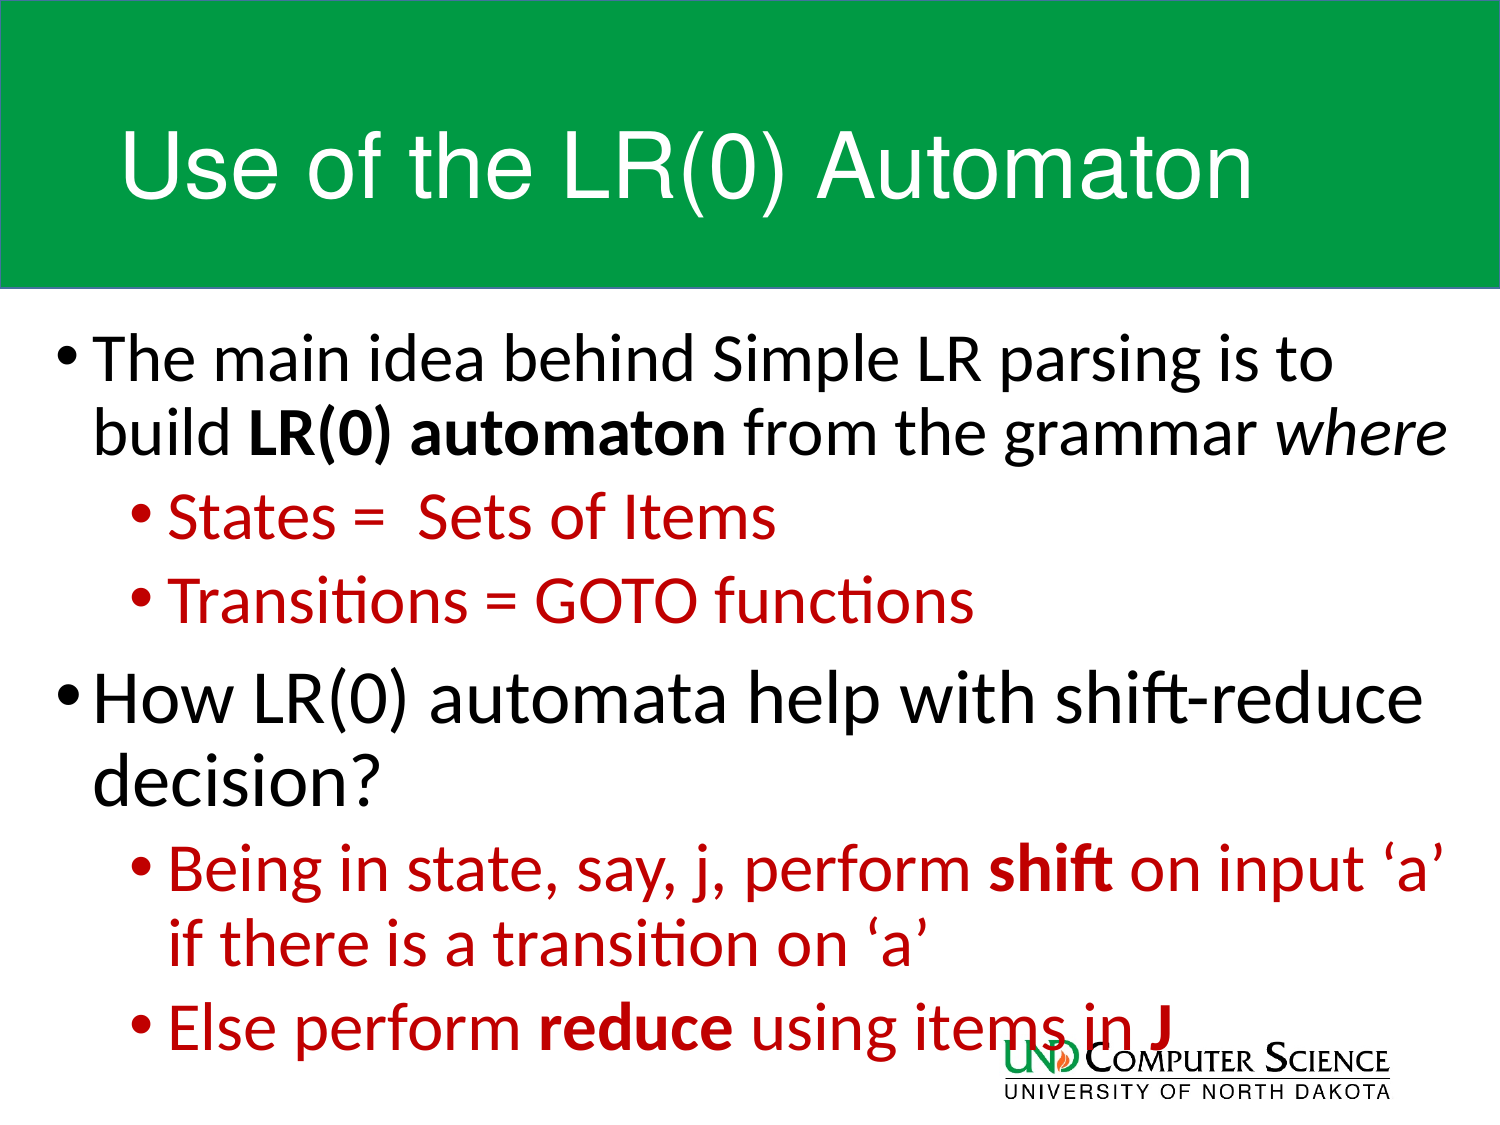

# Use of the LR(0) Automaton
The main idea behind Simple LR parsing is to build LR(0) automaton from the grammar where
States =  Sets of Items
Transitions = GOTO functions
How LR(0) automata help with shift-reduce decision?
Being in state, say, j, perform shift on input ‘a’ if there is a transition on ‘a’
Else perform reduce using items in J